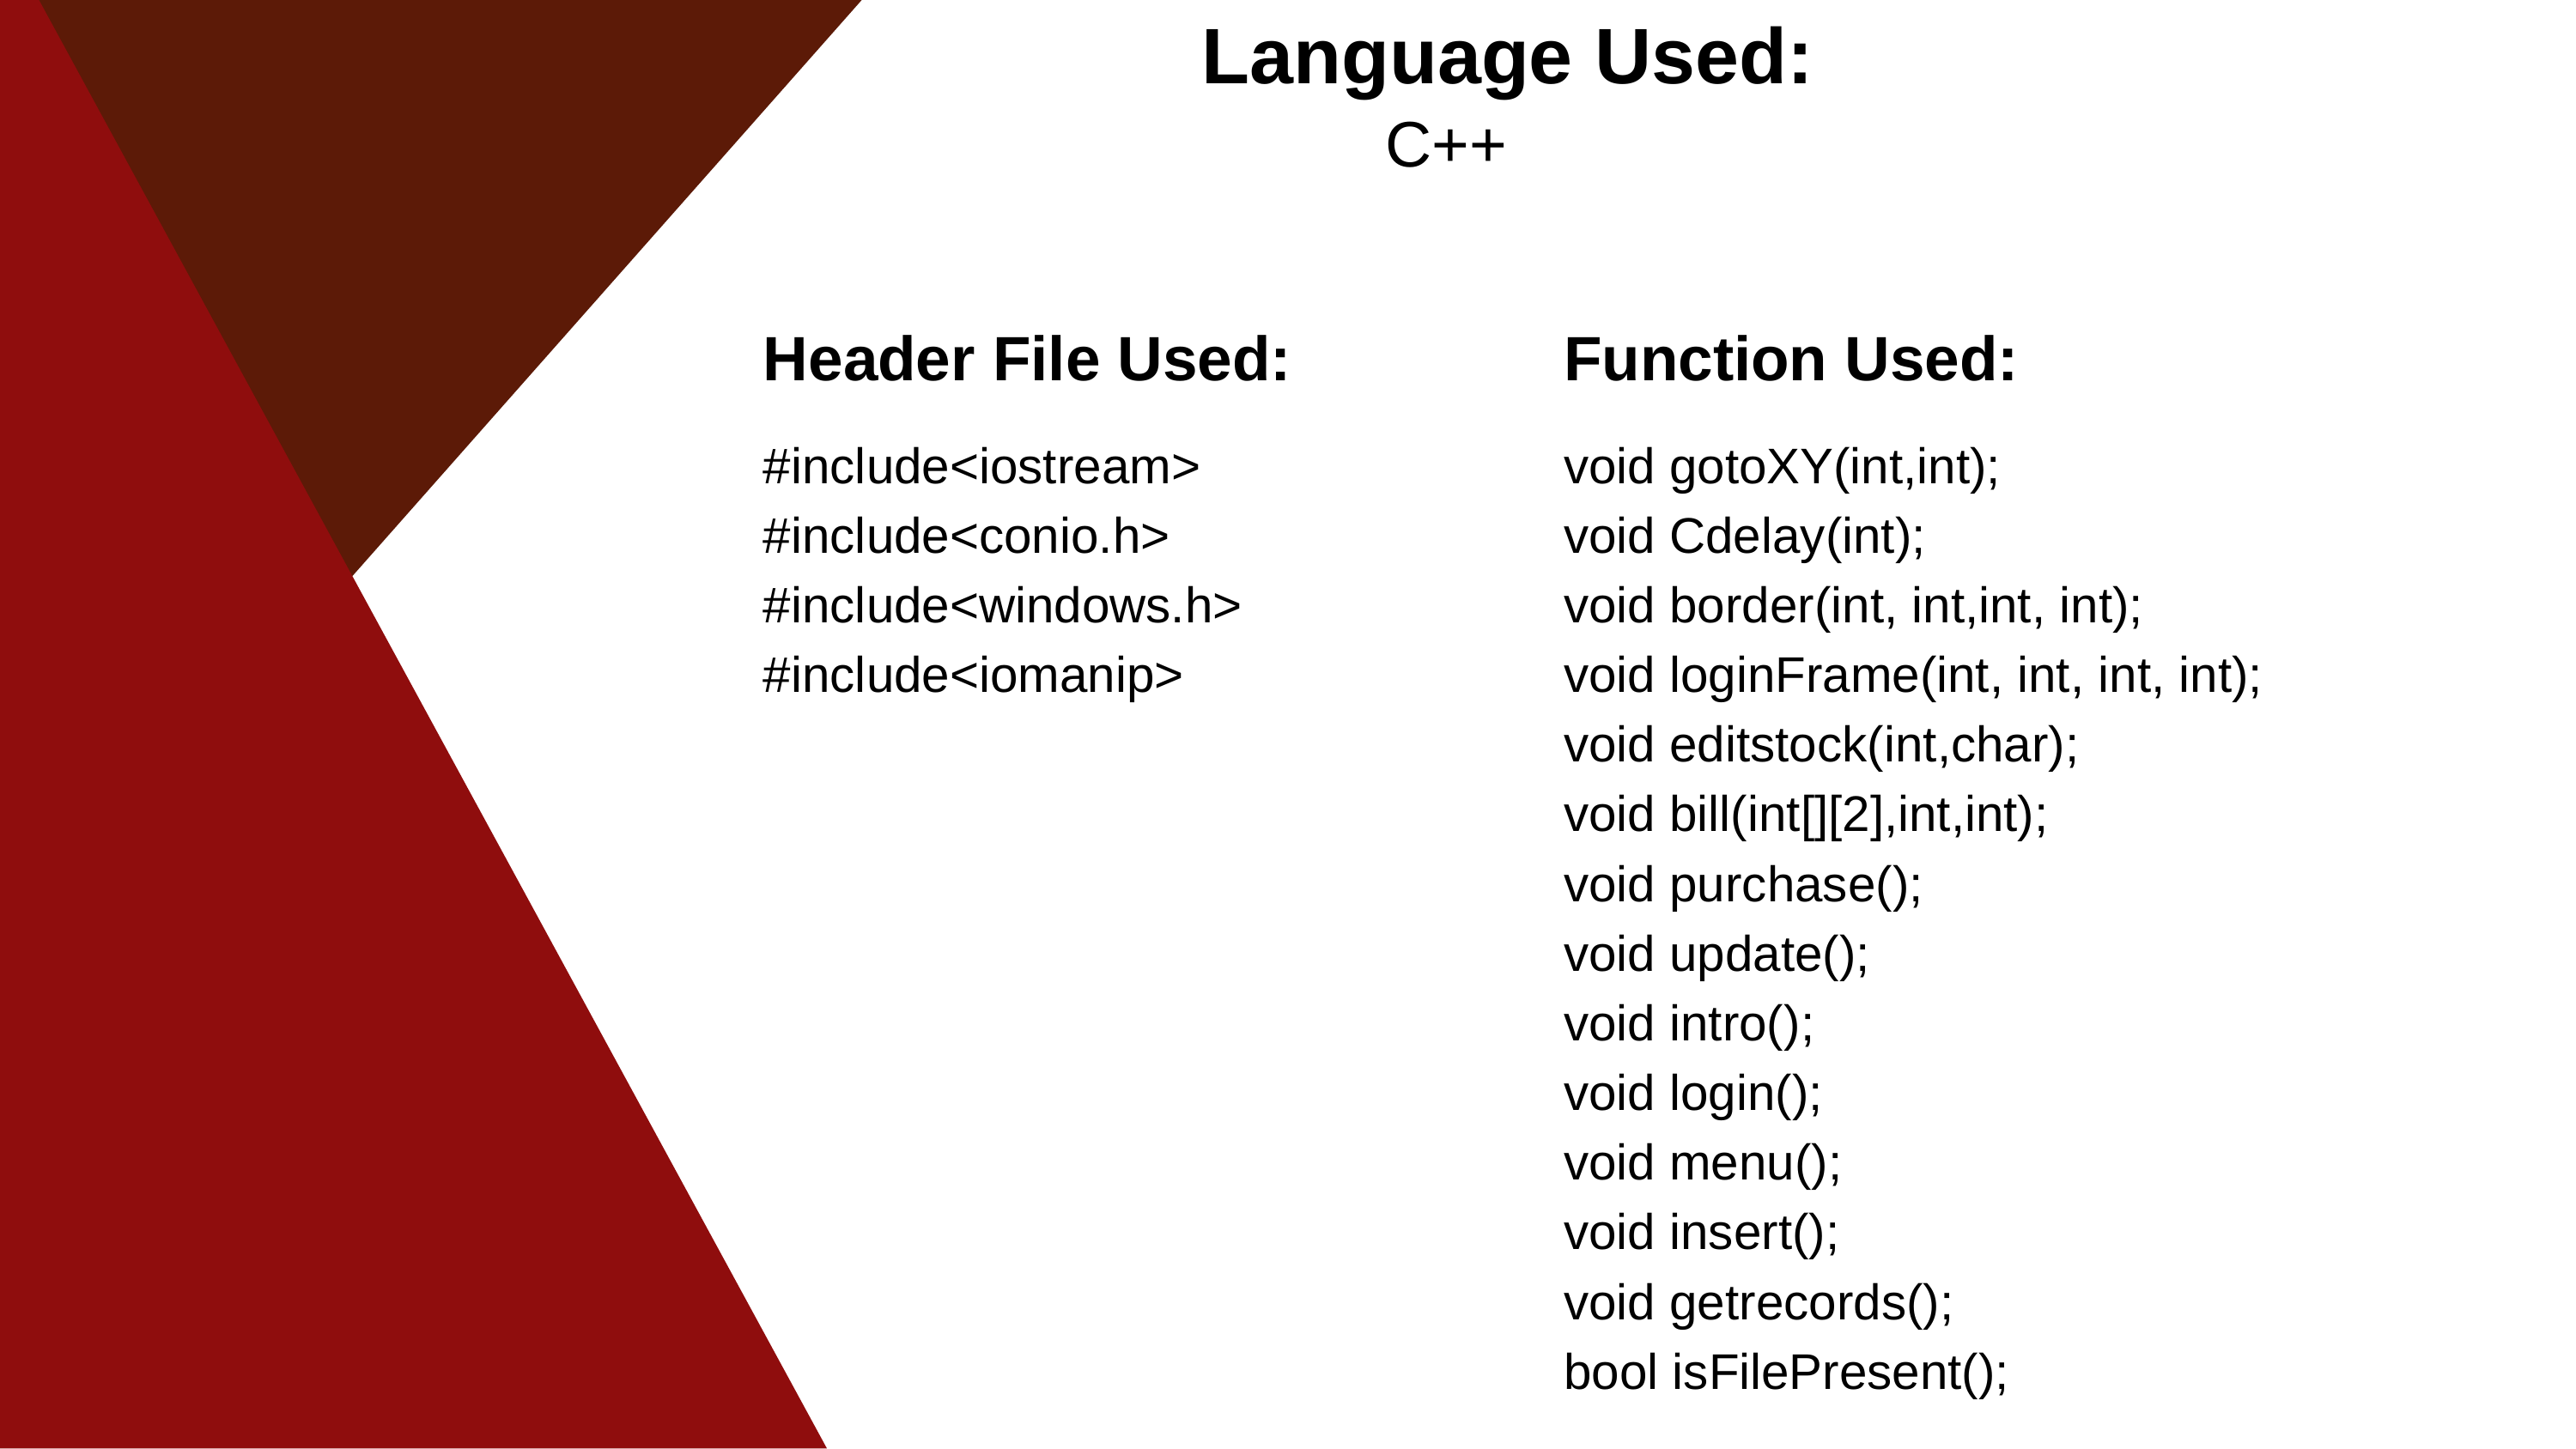

# Language Used:
C++
Header File Used:
#include<iostream>  #include<conio.h>  #include<windows.h>  #include<iomanip>
Function Used:
void gotoXY(int,int);  void Cdelay(int);
void border(int, int,int, int);
void loginFrame(int, int, int, int);
void editstock(int,char);
void bill(int[][2],int,int);  void purchase();
void update();  void intro();  void login();  void menu();  void insert();
void getrecords();  bool isFilePresent();